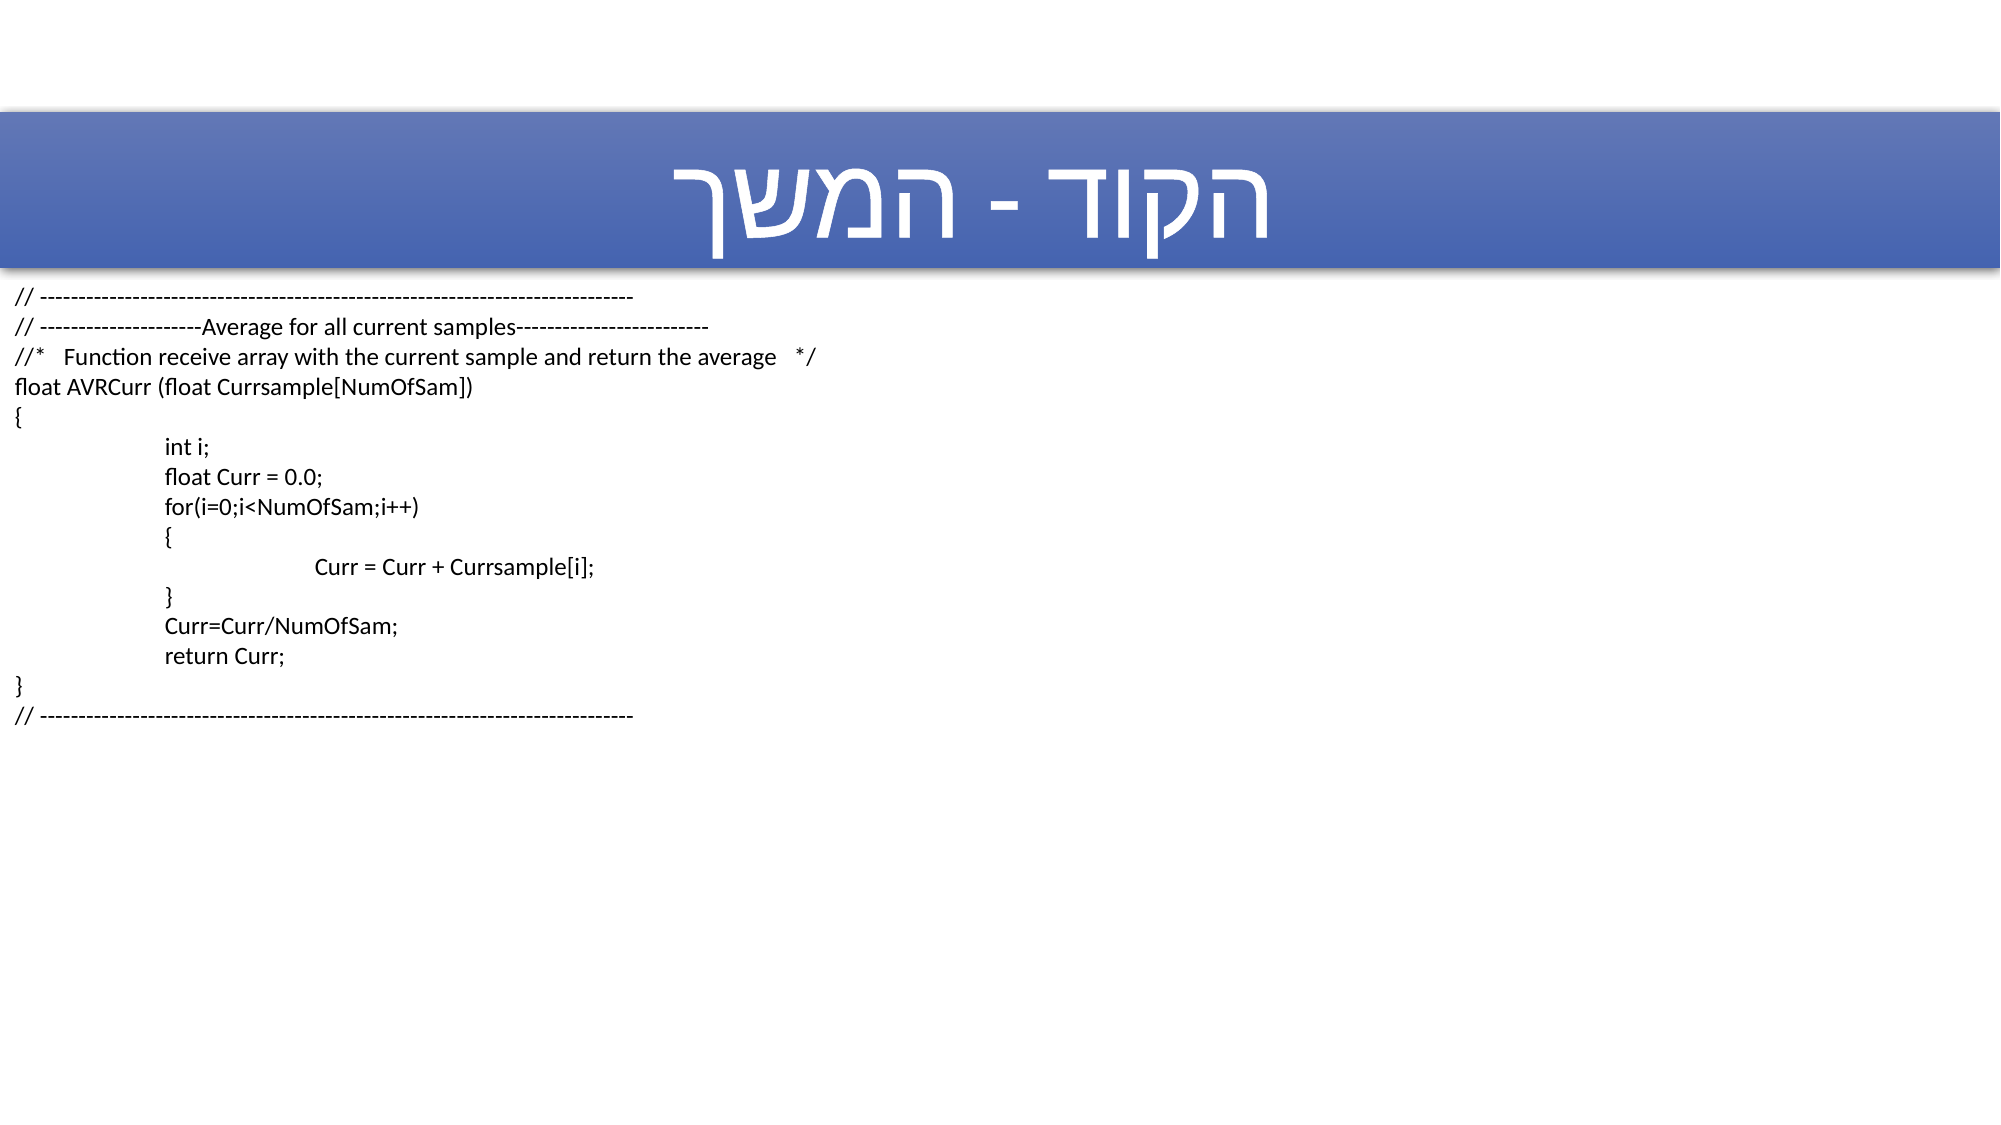

הקוד - המשך
// -----------------------------------------------------------------------------
// ---------------------Average for all current samples-------------------------
//*   Function receive array with the current sample and return the average   */
float AVRCurr (float Currsample[NumOfSam])
{
	int i;
	float Curr = 0.0;
	for(i=0;i<NumOfSam;i++)
	{
		Curr = Curr + Currsample[i];
	}
	Curr=Curr/NumOfSam;
	return Curr;
}
// -----------------------------------------------------------------------------